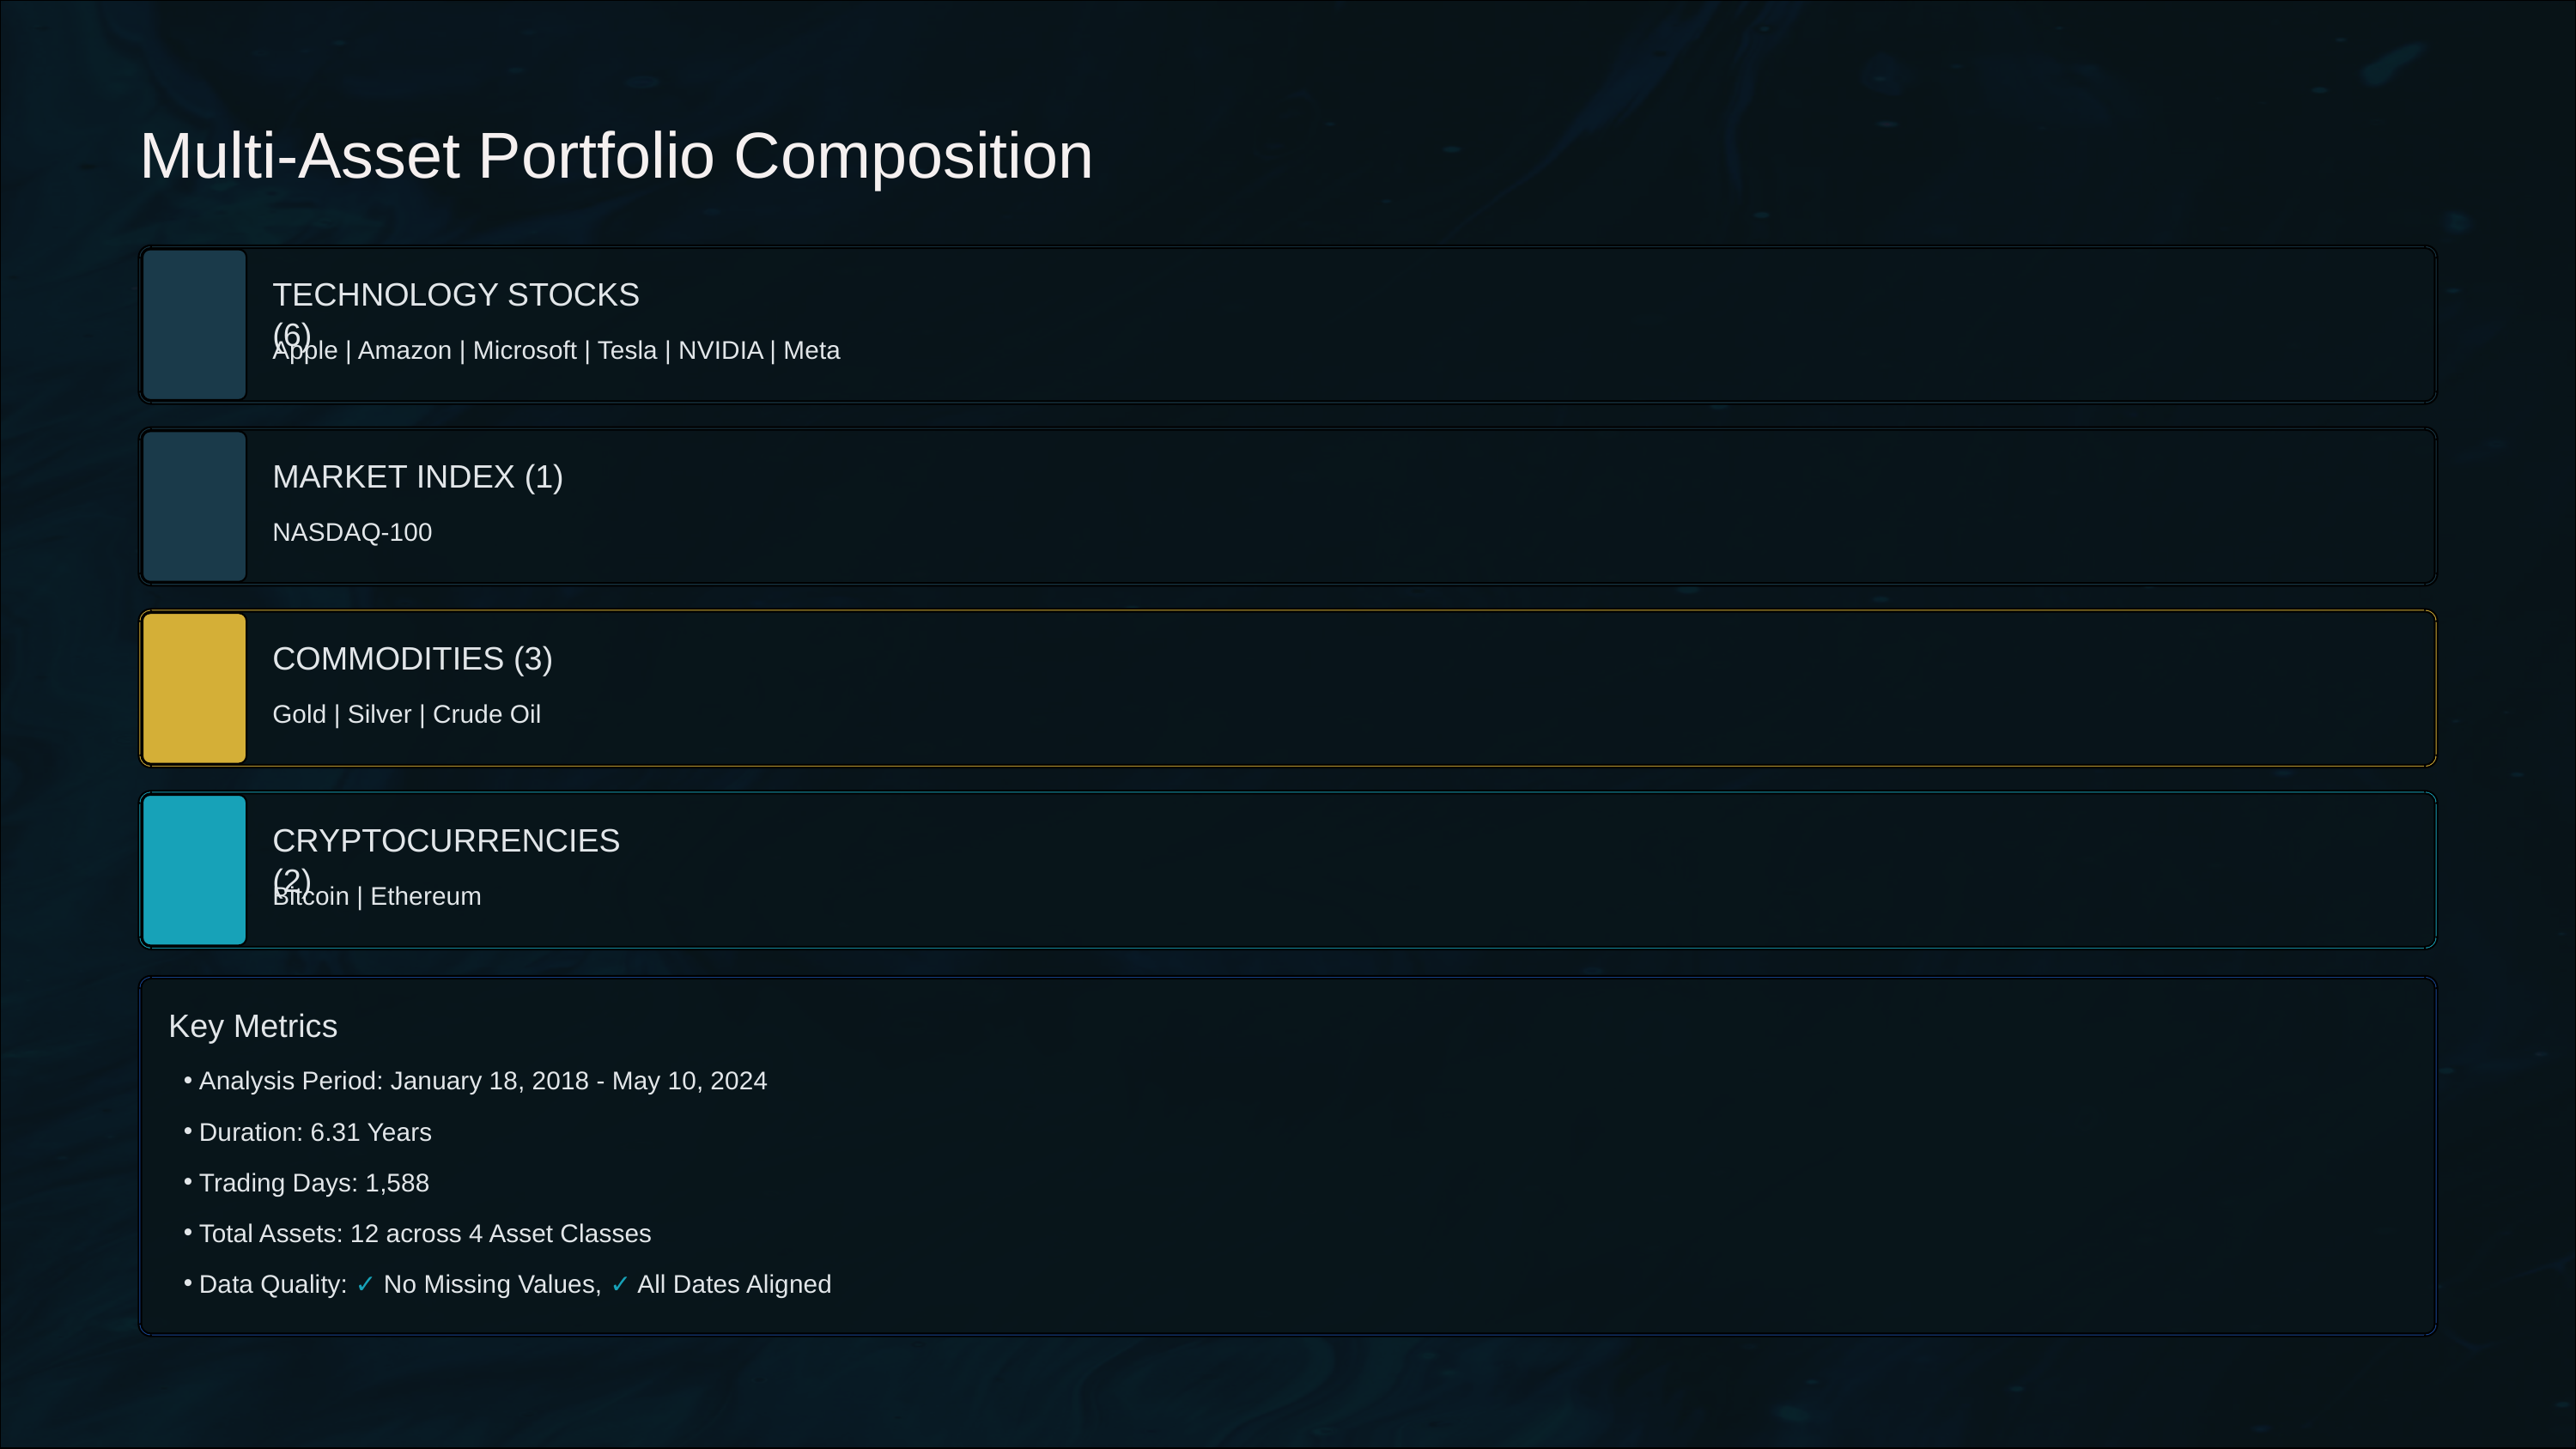

Multi-Asset Portfolio Composition

TECHNOLOGY STOCKS (6)
Apple | Amazon | Microsoft | Tesla | NVIDIA | Meta

MARKET INDEX (1)
NASDAQ-100

COMMODITIES (3)
Gold | Silver | Crude Oil

CRYPTOCURRENCIES (2)
Bitcoin | Ethereum

Key Metrics
Analysis Period: January 18, 2018 - May 10, 2024
Duration: 6.31 Years
Trading Days: 1,588
Total Assets: 12 across 4 Asset Classes
Data Quality: ✓ No Missing Values, ✓ All Dates Aligned